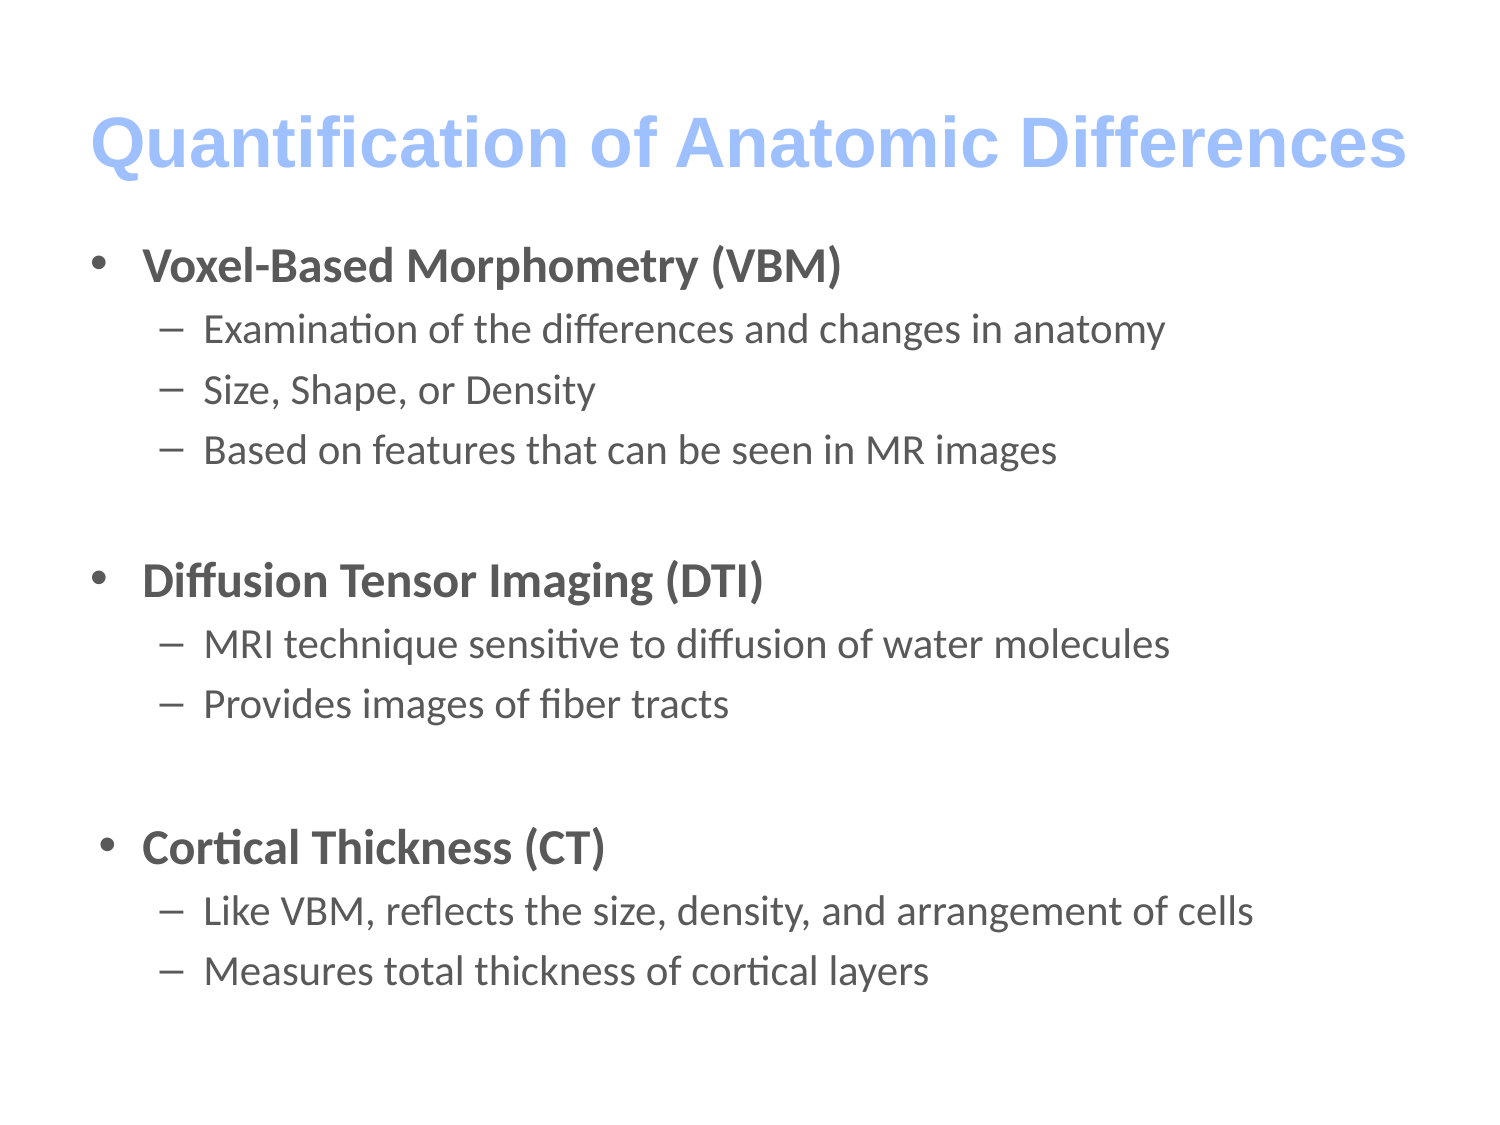

# Quantification of Anatomic Differences
Voxel-Based Morphometry (VBM)
Examination of the differences and changes in anatomy
Size, Shape, or Density
Based on features that can be seen in MR images

Diffusion Tensor Imaging (DTI)
MRI technique sensitive to diffusion of water molecules
Provides images of fiber tracts

Cortical Thickness (CT)
Like VBM, reflects the size, density, and arrangement of cells
Measures total thickness of cortical layers